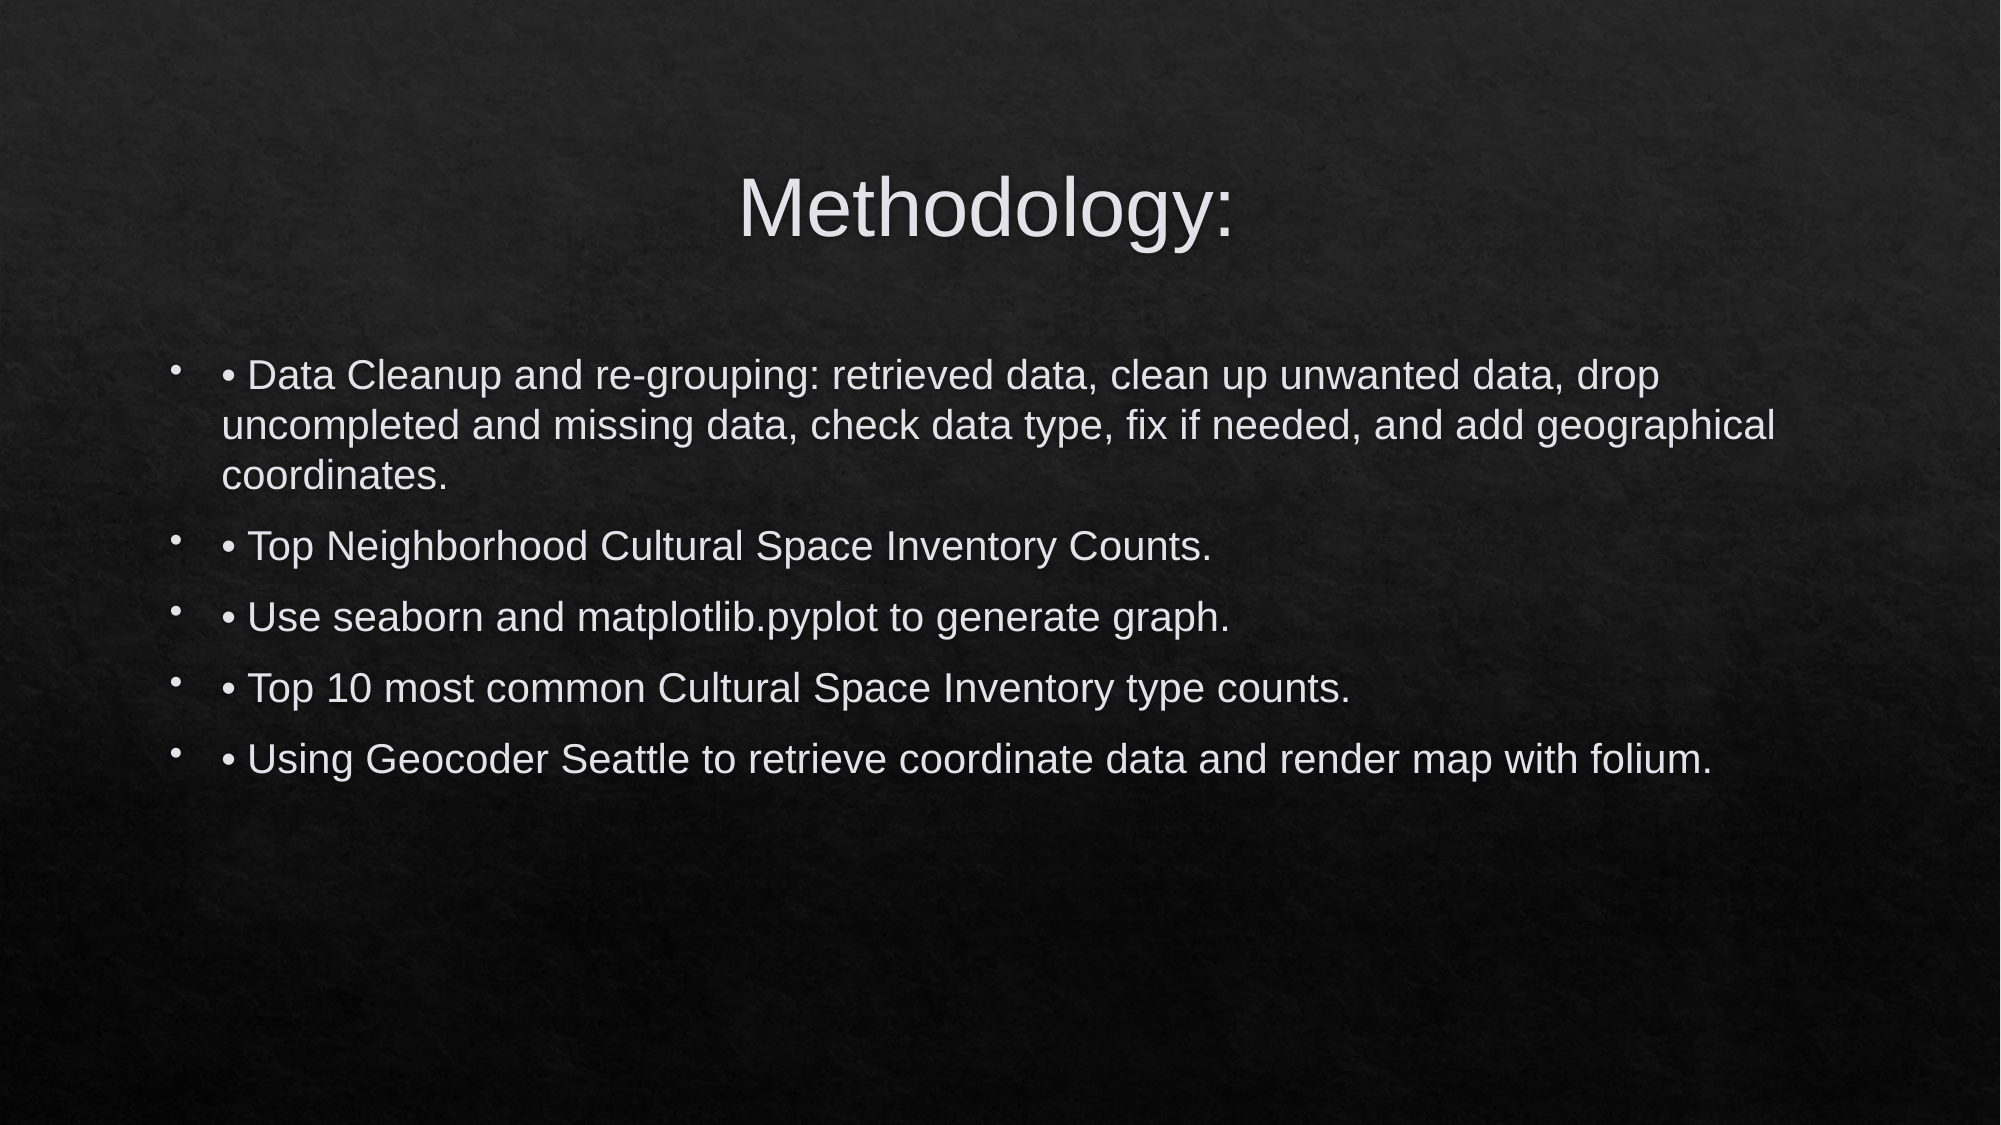

# Methodology:
• Data Cleanup and re-grouping: retrieved data, clean up unwanted data, drop uncompleted and missing data, check data type, fix if needed, and add geographical coordinates.
• Top Neighborhood Cultural Space Inventory Counts.
• Use seaborn and matplotlib.pyplot to generate graph.
• Top 10 most common Cultural Space Inventory type counts.
• Using Geocoder Seattle to retrieve coordinate data and render map with folium.